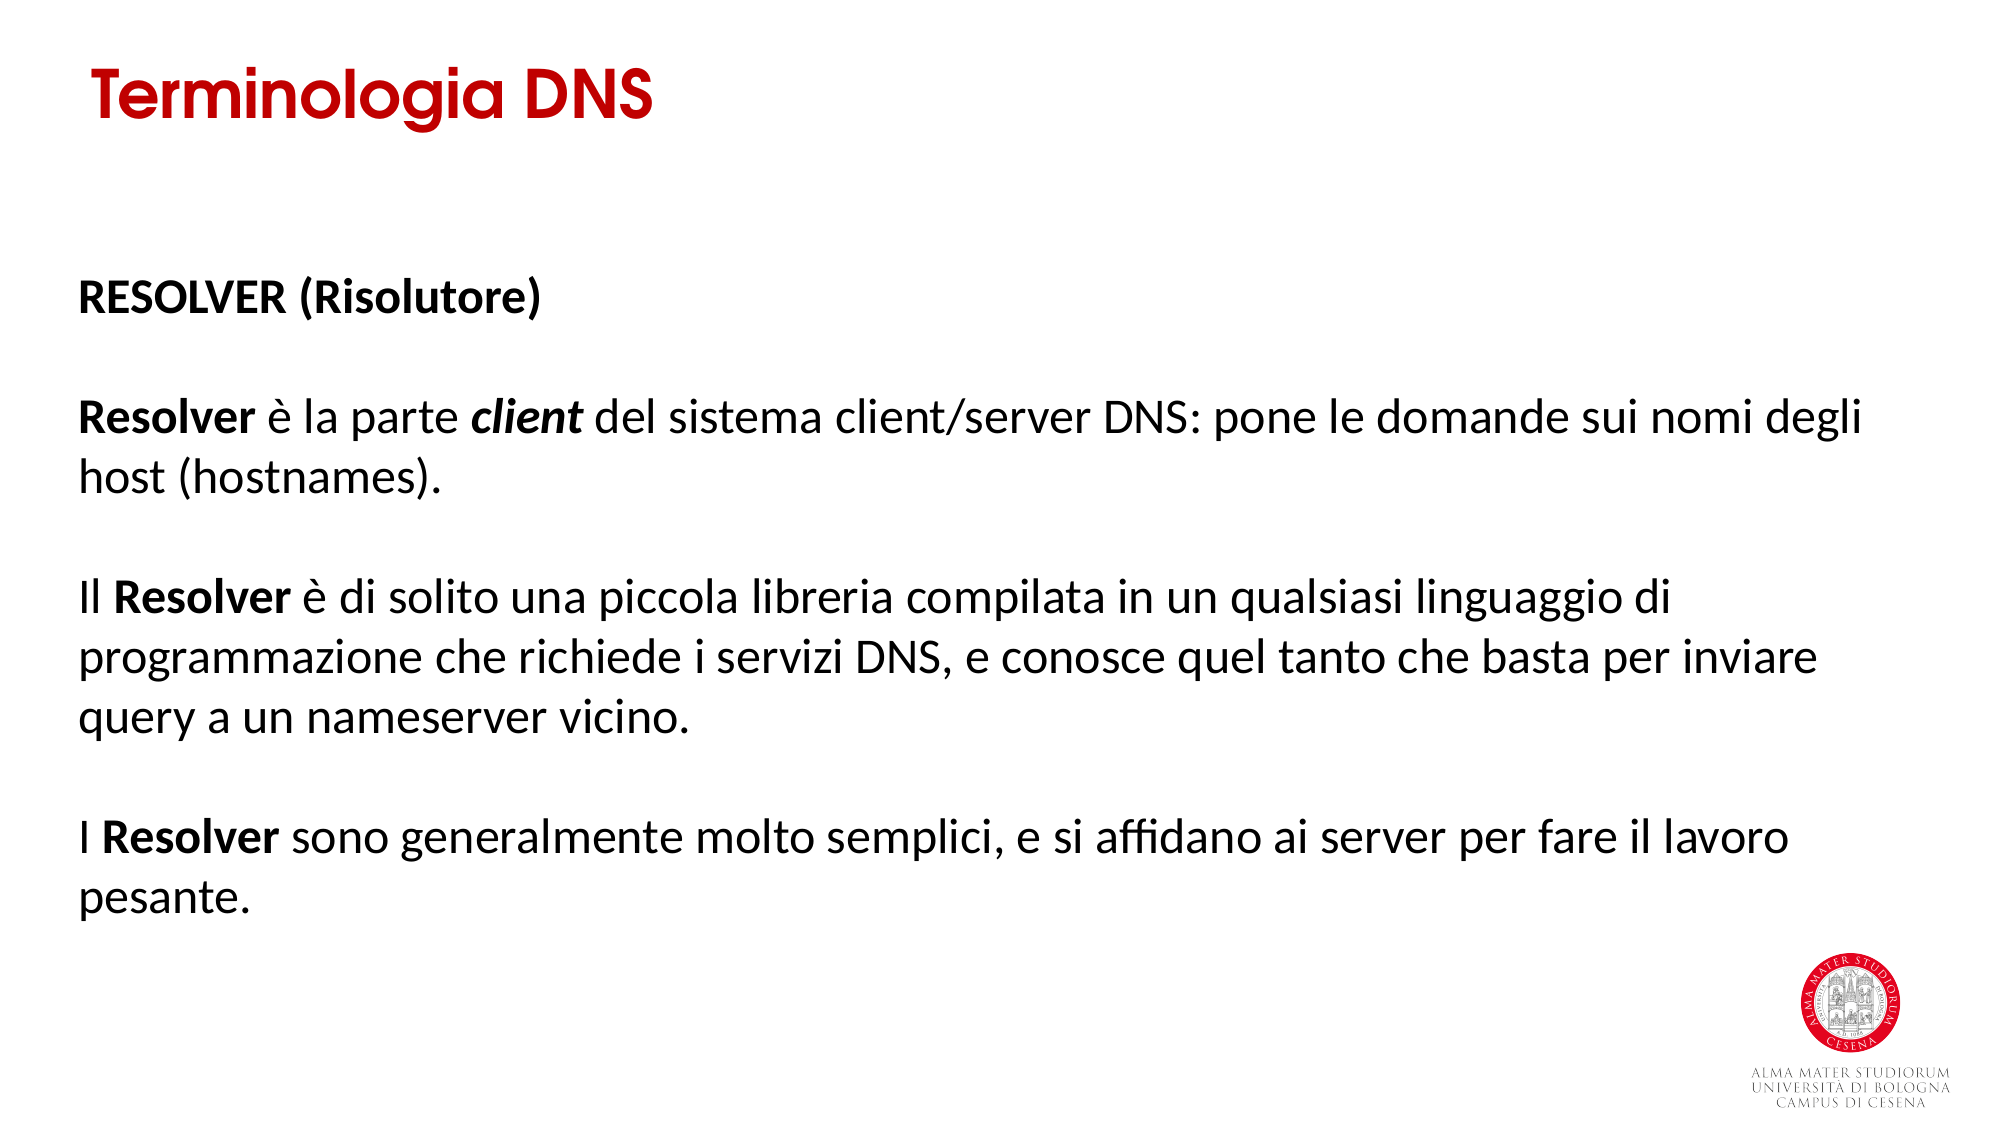

Terminologia DNS
RESOLVER (Risolutore)

Resolver è la parte client del sistema client/server DNS: pone le domande sui nomi degli host (hostnames).

Il Resolver è di solito una piccola libreria compilata in un qualsiasi linguaggio di programmazione che richiede i servizi DNS, e conosce quel tanto che basta per inviare query a un nameserver vicino.

I Resolver sono generalmente molto semplici, e si affidano ai server per fare il lavoro pesante.